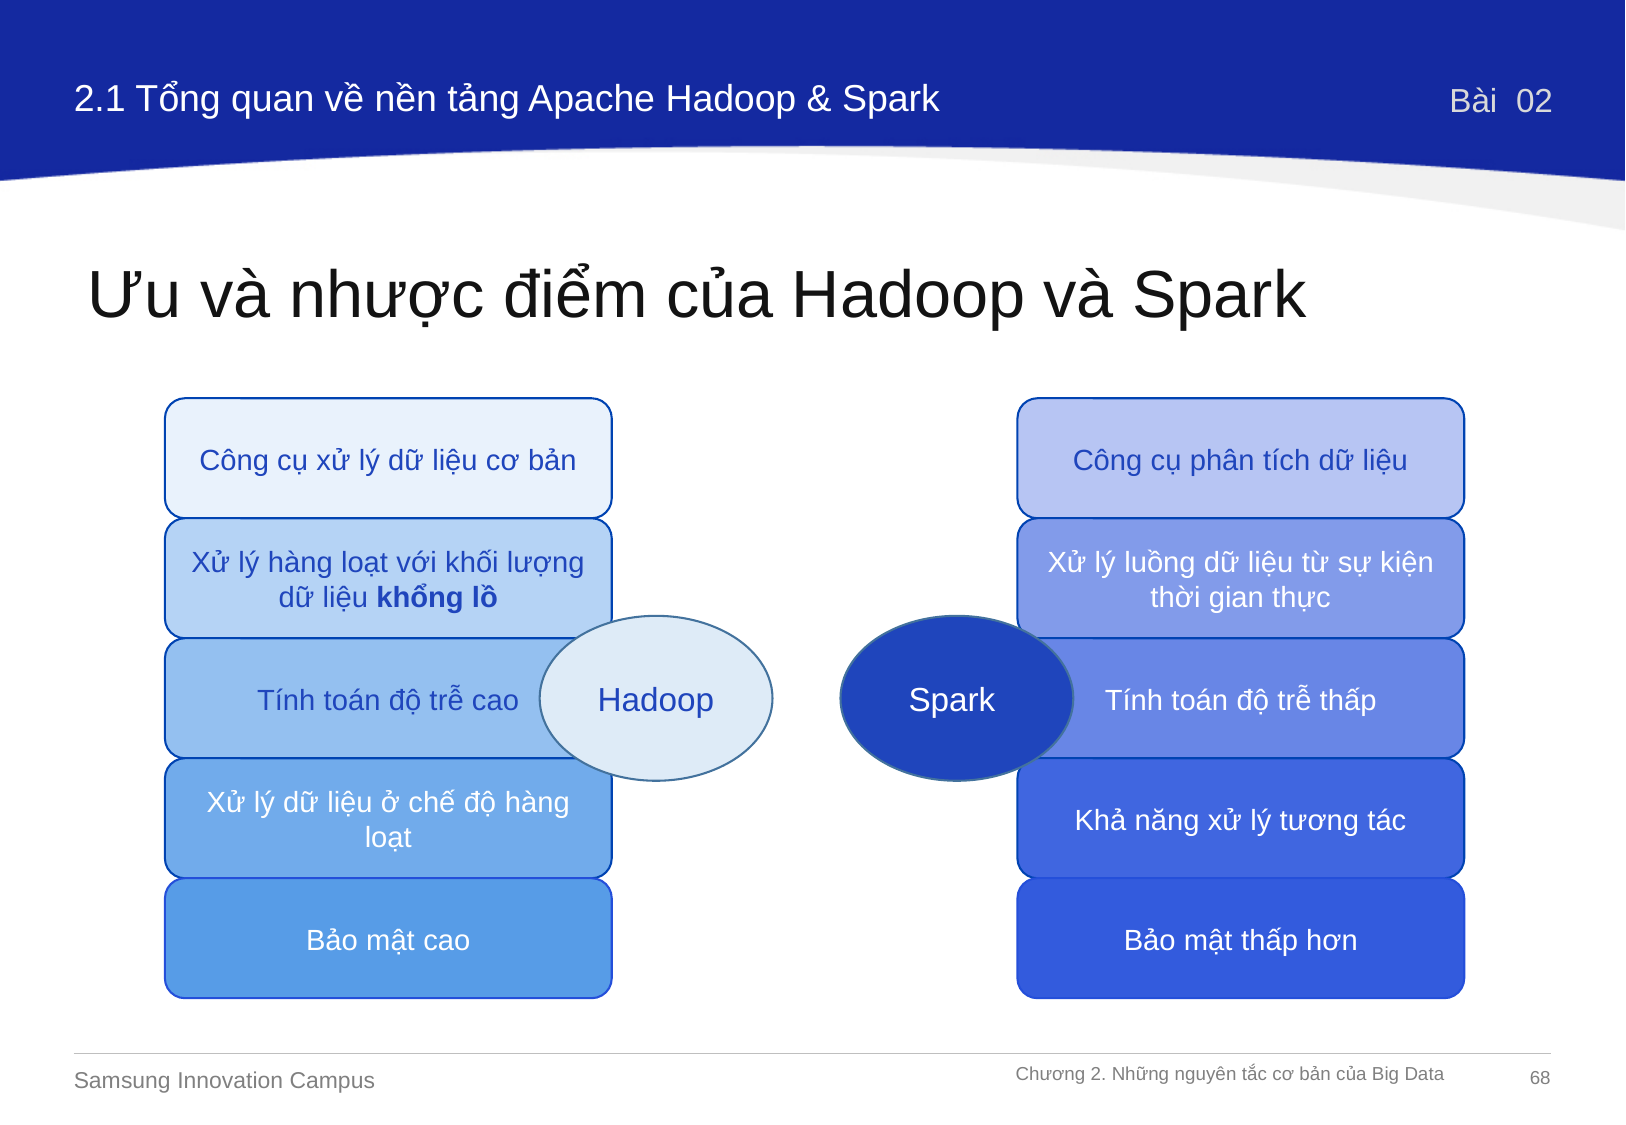

2.1 Tổng quan về nền tảng Apache Hadoop & Spark
Bài  02

Ưu và nhược điểm của Hadoop và Spark
Công cụ xử lý dữ liệu cơ bản
Xử lý hàng loạt với khối lượng dữ liệu khổng lồ
Tính toán độ trễ cao
Xử lý dữ liệu ở chế độ hàng loạt
Bảo mật cao
Công cụ phân tích dữ liệu
Xử lý luồng dữ liệu từ sự kiện thời gian thực
Tính toán độ trễ thấp
Khả năng xử lý tương tác
Bảo mật thấp hơn

Hadoop

Spark